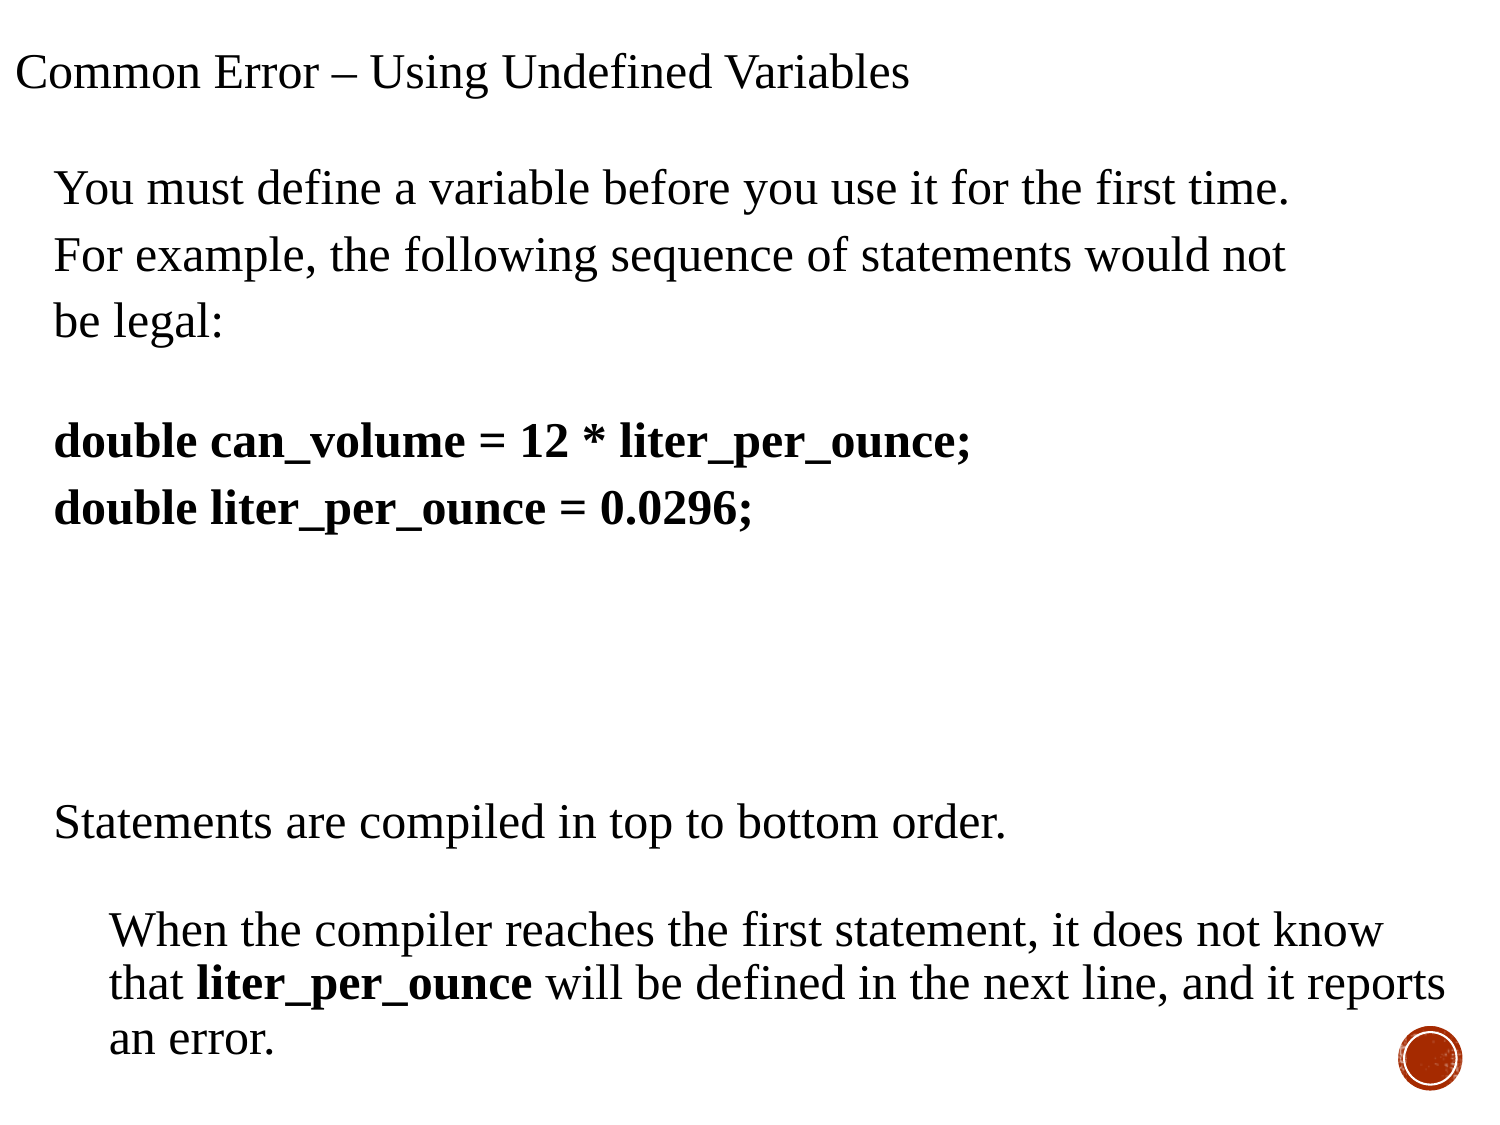

Common Error – Using Undefined Variables
You must define a variable before you use it for the first time.
For example, the following sequence of statements would not
be legal:
double can_volume = 12 * liter_per_ounce;
double liter_per_ounce = 0.0296;

Statements are compiled in top to bottom order.
When the compiler reaches the first statement, it does not know that liter_per_ounce will be defined in the next line, and it reports an error.